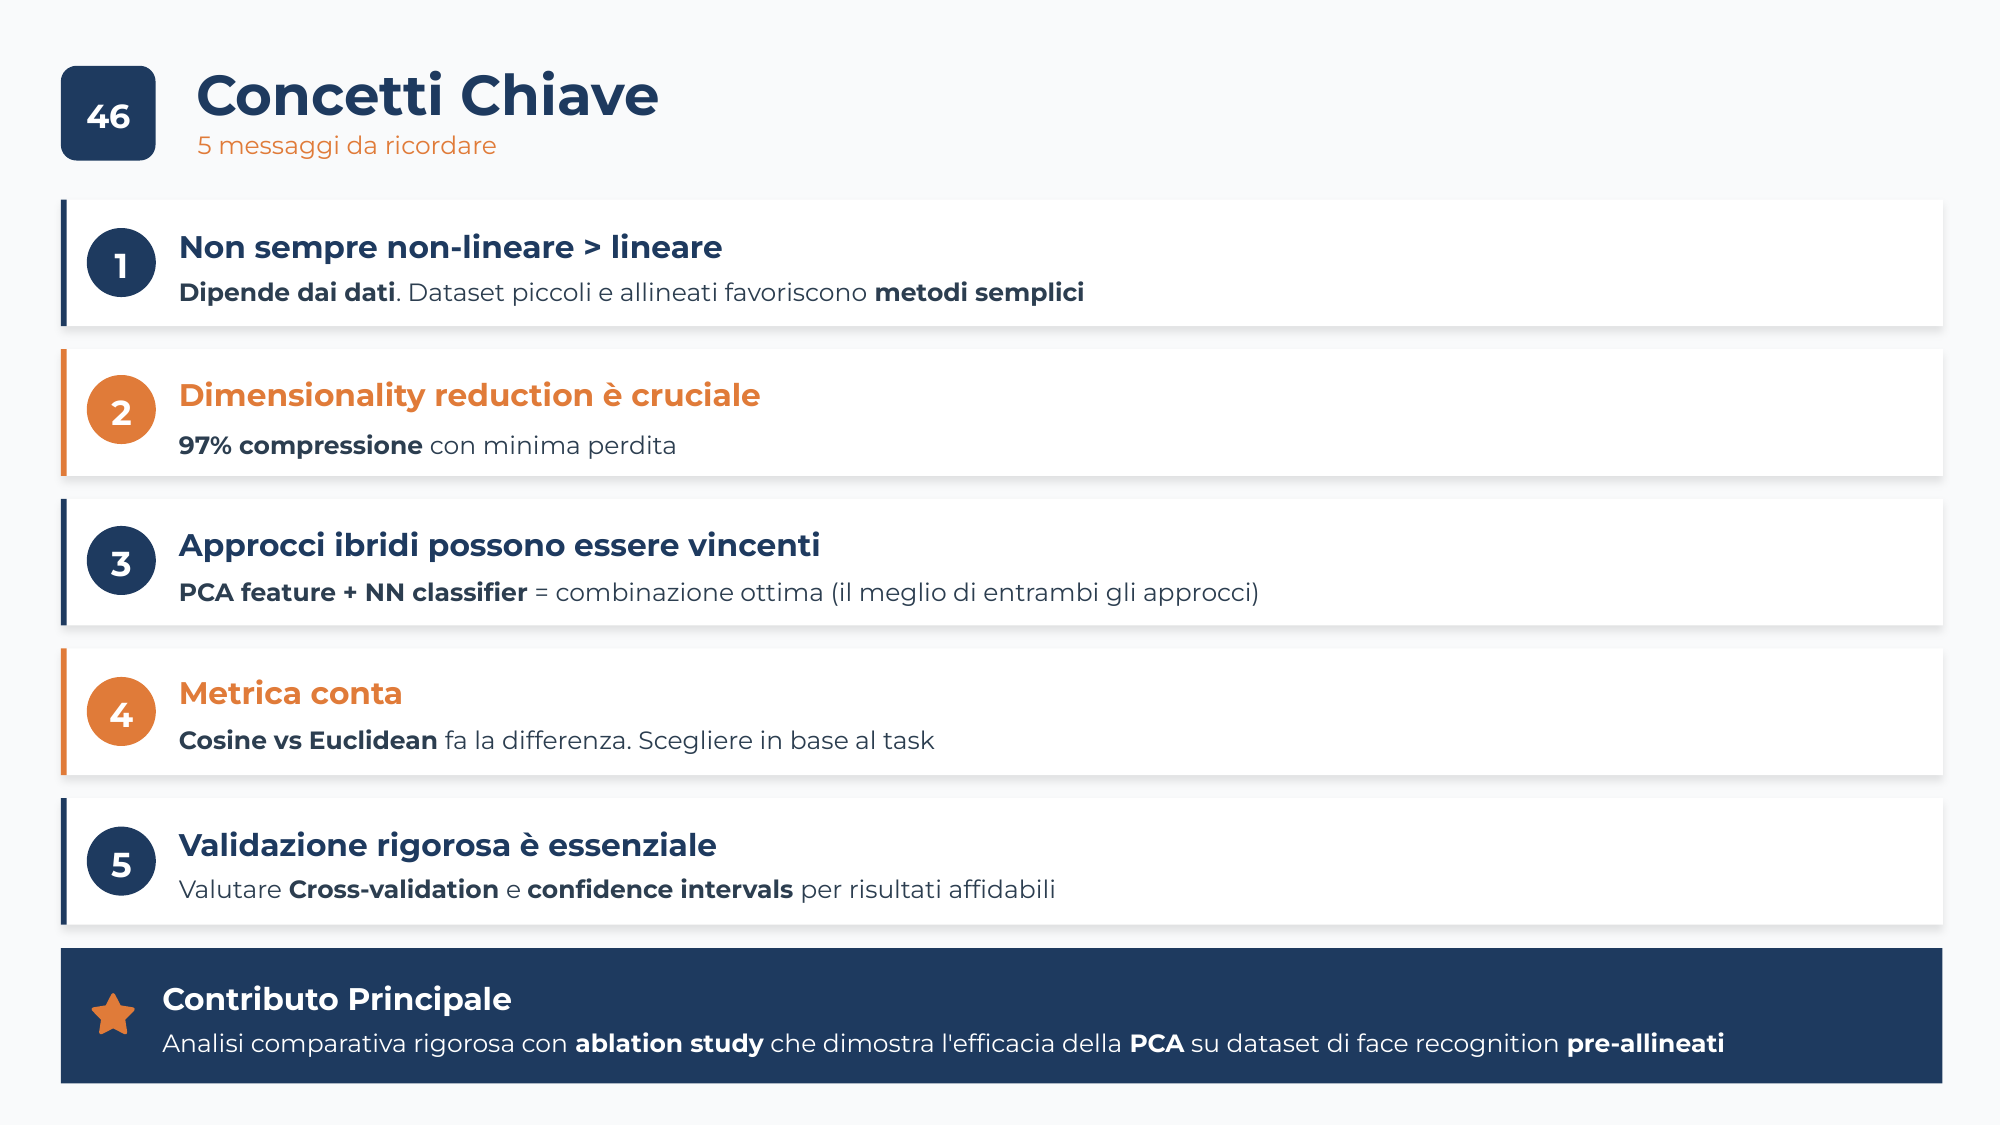

46

Concetti Chiave
46
5 messaggi da ricordare

Non sempre non-lineare > lineare
1

Dipende dai dati. Dataset piccoli e allineati favoriscono metodi semplici

Dimensionality reduction è cruciale
2

97% compressione con minima perdita

Approcci ibridi possono essere vincenti
3

PCA feature + NN classifier = combinazione ottima (il meglio di entrambi gli approcci)

Metrica conta
4

Cosine vs Euclidean fa la differenza. Scegliere in base al task

Validazione rigorosa è essenziale
5

Valutare Cross-validation e confidence intervals per risultati affidabili

Contributo Principale

Analisi comparativa rigorosa con ablation study che dimostra l'efficacia della PCA su dataset di face recognition pre-allineati